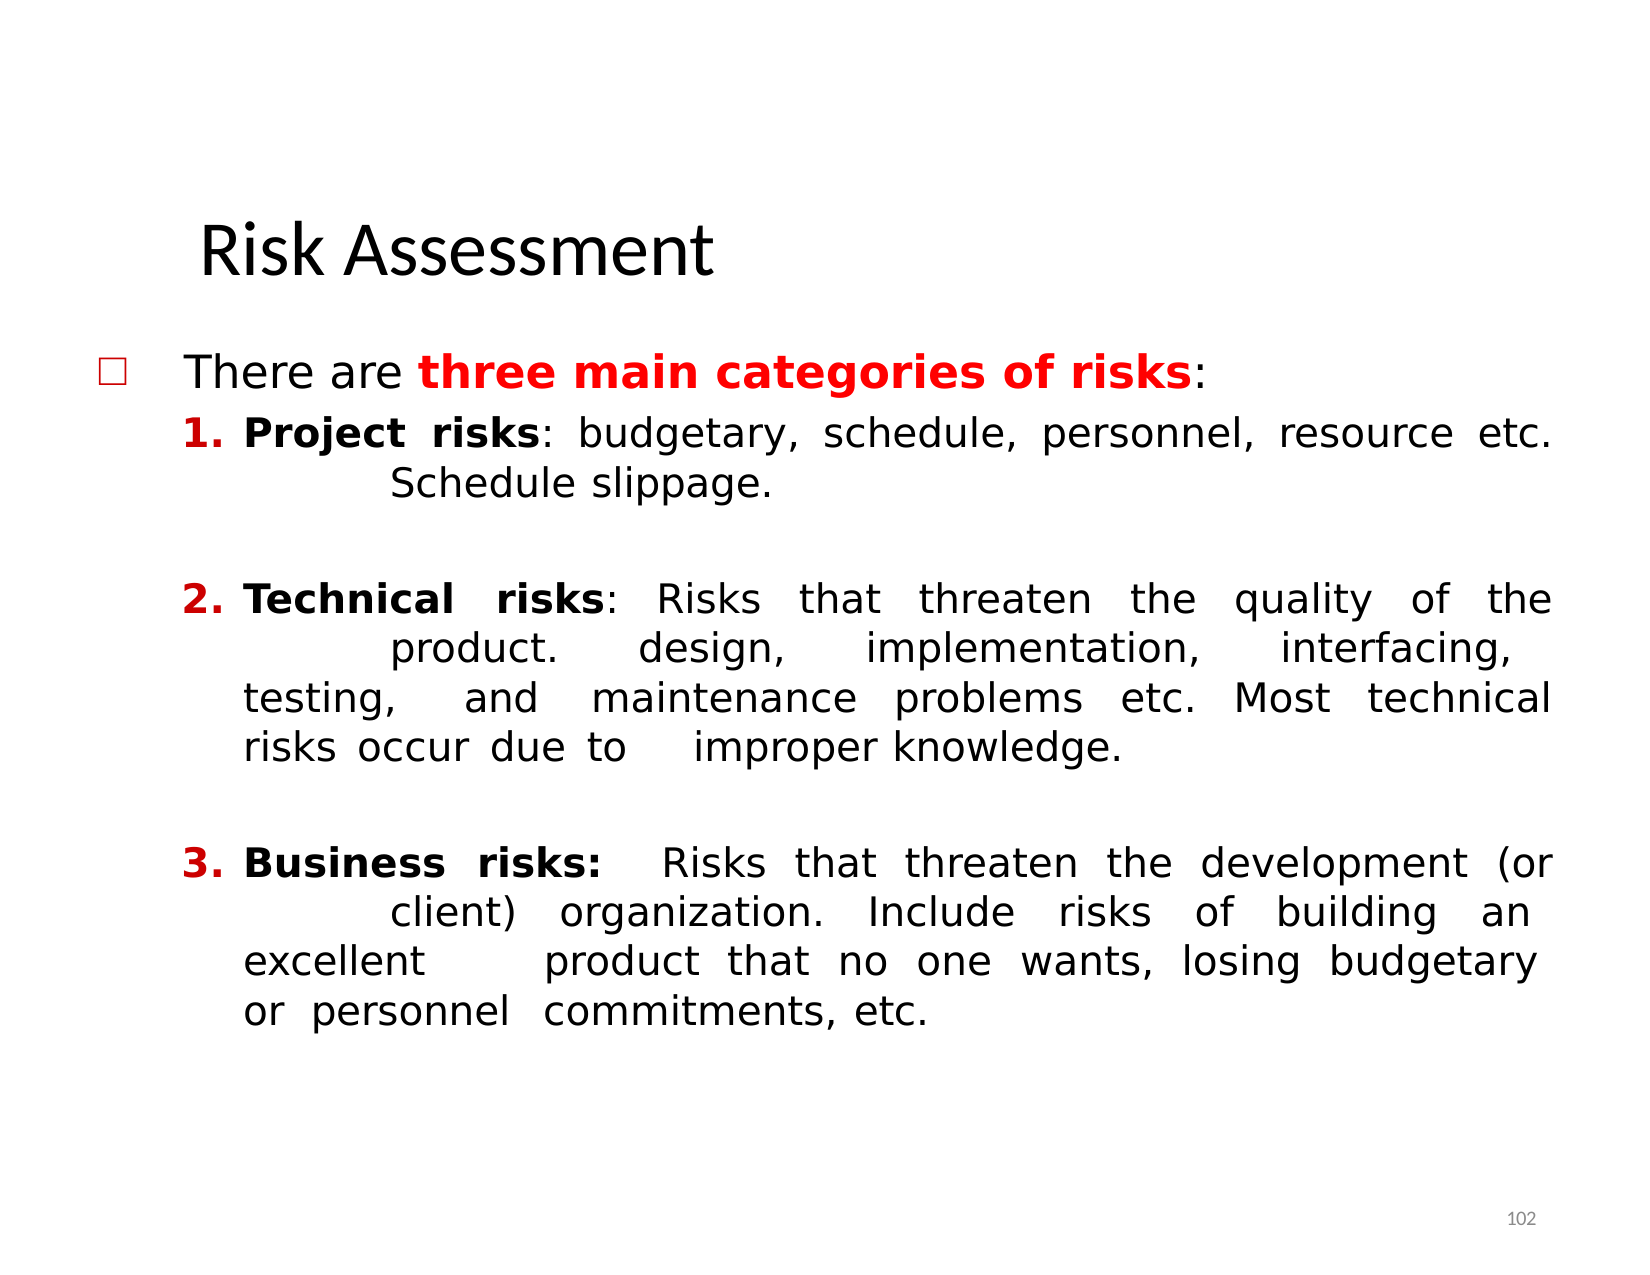

# Risk Assessment
There are three main categories of risks:
Project risks: budgetary, schedule, personnel, resource etc. 	Schedule slippage.

Technical  risks:  Risks  that  threaten  the  quality  of  the 	product.  design,  implementation,  interfacing,  testing,  and 	maintenance problems etc. Most technical risks occur due to 	improper knowledge.

Business  risks:   Risks  that  threaten  the  development  (or 	client)  organization.  Include  risks  of  building  an  excellent 	product  that  no  one  wants,  losing  budgetary  or  personnel 	commitments, etc.
102